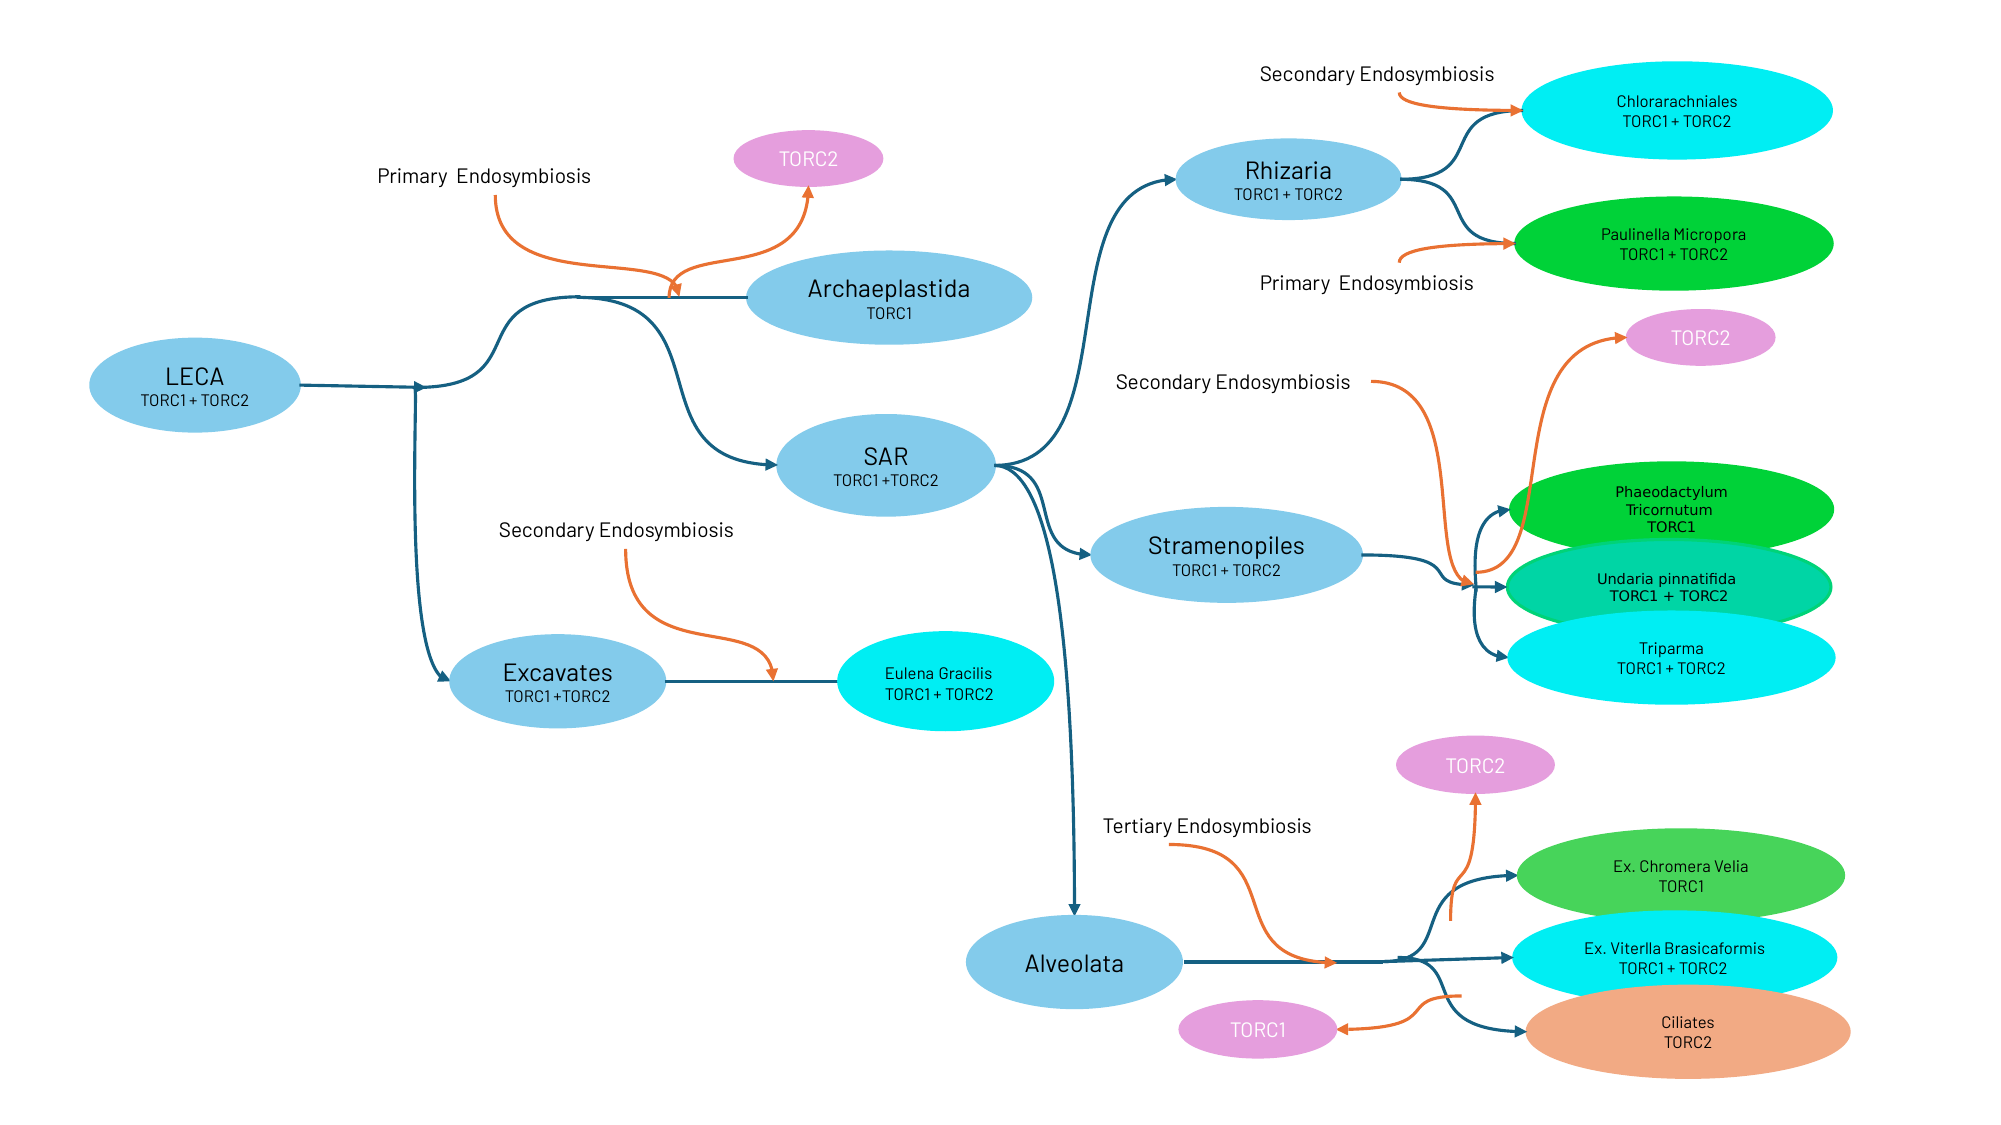

Secondary Endosymbiosis
Chlorarachniales
TORC1 + TORC2
TORC2
Rhizaria
TORC1 + TORC2
Primary  Endosymbiosis
Paulinella Micropora
TORC1 + TORC2
Archaeplastida
TORC1
Primary  Endosymbiosis
TORC2
LECA
TORC1 + TORC2
         Secondary Endosymbiosis
SAR
TORC1 +TORC2
Phaeodactylum Tricornutum
TORC1
Stramenopiles TORC1 + TORC2
Secondary Endosymbiosis
Undaria pinnatifida
TORC1 + TORC2
Triparma
TORC1 + TORC2
Eulena Gracilis
TORC1 + TORC2
Excavates
TORC1 +TORC2
TORC2
Tertiary Endosymbiosis
Ex. Chromera Velia
TORC1
Ex. Viterlla Brasicaformis
TORC1 + TORC2

Alveolata

Ciliates
TORC2
TORC1